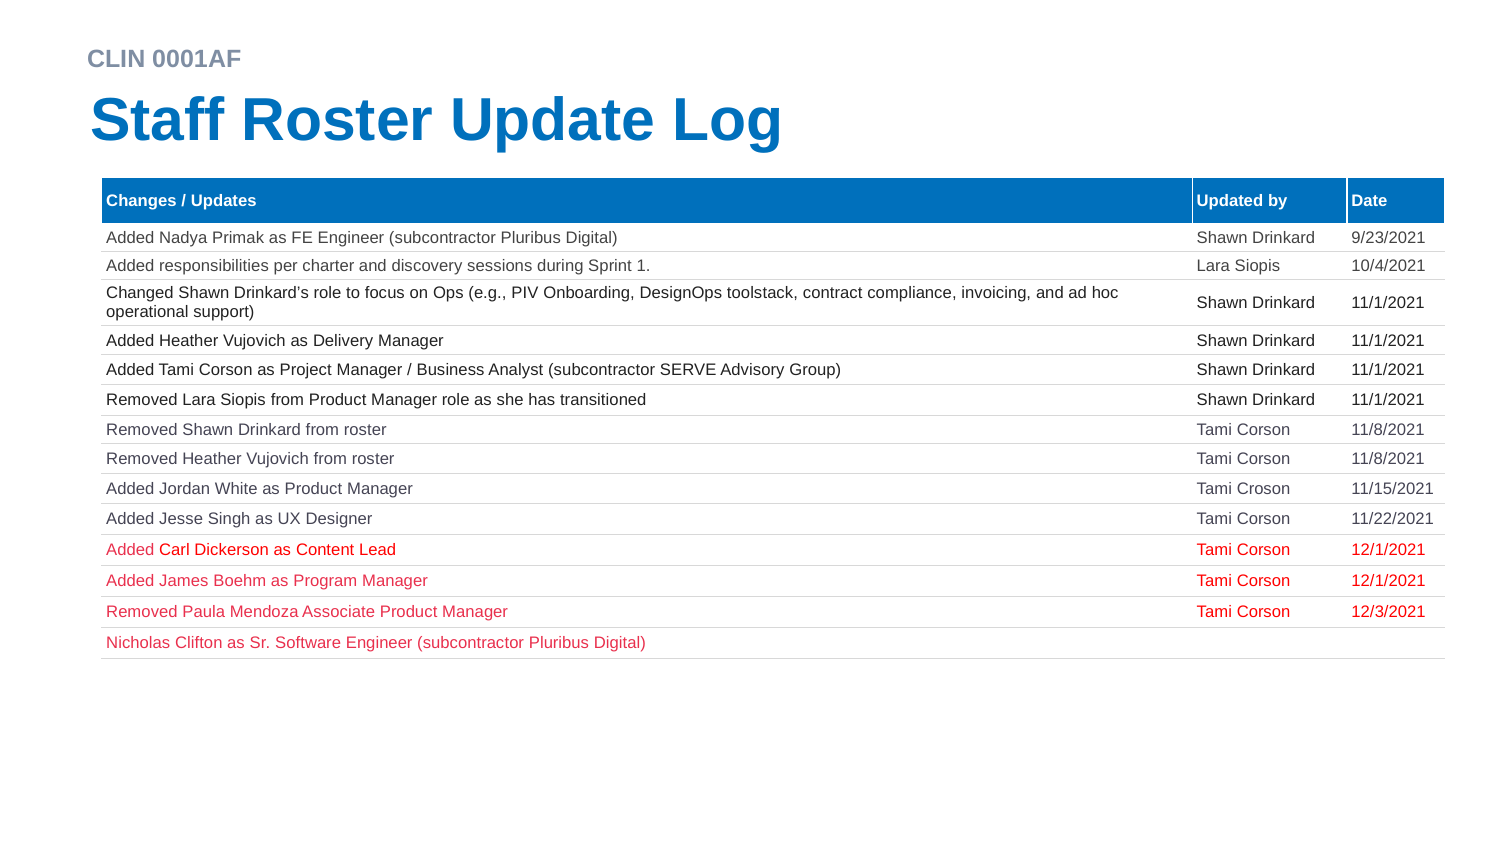

CLIN 0001AF
# Staff Roster Update Log
| Changes / Updates | Updated by | Date |
| --- | --- | --- |
| Added Nadya Primak as FE Engineer (subcontractor Pluribus Digital) | Shawn Drinkard | 9/23/2021 |
| Added responsibilities per charter and discovery sessions during Sprint 1. | Lara Siopis | 10/4/2021 |
| Changed Shawn Drinkard’s role to focus on Ops (e.g., PIV Onboarding, DesignOps toolstack, contract compliance, invoicing, and ad hoc operational support) | Shawn Drinkard | 11/1/2021 |
| Added Heather Vujovich as Delivery Manager | Shawn Drinkard | 11/1/2021 |
| Added Tami Corson as Project Manager / Business Analyst (subcontractor SERVE Advisory Group) | Shawn Drinkard | 11/1/2021 |
| Removed Lara Siopis from Product Manager role as she has transitioned | Shawn Drinkard | 11/1/2021 |
| Removed Shawn Drinkard from roster | Tami Corson | 11/8/2021 |
| Removed Heather Vujovich from roster | Tami Corson | 11/8/2021 |
| Added Jordan White as Product Manager | Tami Croson | 11/15/2021 |
| Added Jesse Singh as UX Designer | Tami Corson | 11/22/2021 |
| Added Carl Dickerson as Content Lead | Tami Corson | 12/1/2021 |
| Added James Boehm as Program Manager | Tami Corson | 12/1/2021 |
| Removed Paula Mendoza Associate Product Manager | Tami Corson | 12/3/2021 |
| Nicholas Clifton as Sr. Software Engineer (subcontractor Pluribus Digital) |  |  |